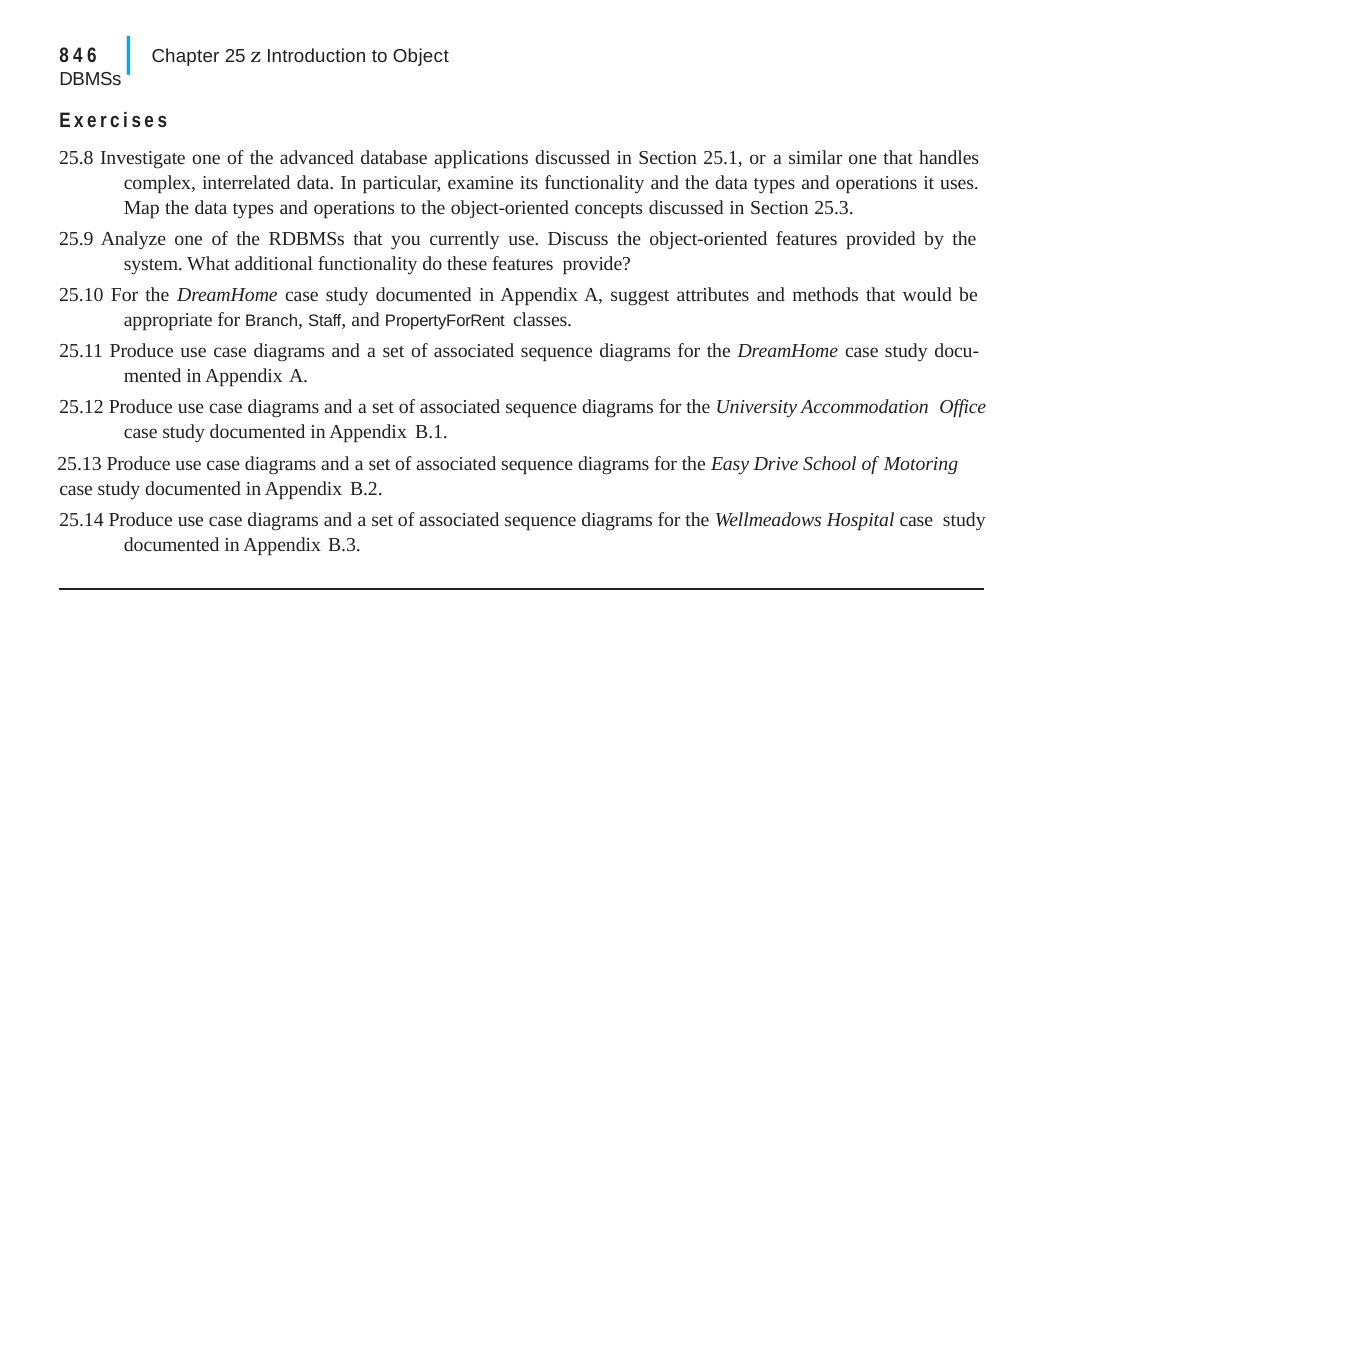

|
846	Chapter 25 z Introduction to Object DBMSs
Exercises
25.8 Investigate one of the advanced database applications discussed in Section 25.1, or a similar one that handles  complex, interrelated data. In particular, examine its functionality and the data types and operations it uses.  Map the data types and operations to the object-oriented concepts discussed in Section 25.3.
25.9 Analyze one of the RDBMSs that you currently use. Discuss the object-oriented features provided by the  system. What additional functionality do these features provide?
25.10 For the DreamHome case study documented in Appendix A, suggest attributes and methods that would be  appropriate for Branch, Staff, and PropertyForRent classes.
25.11 Produce use case diagrams and a set of associated sequence diagrams for the DreamHome case study docu-  mented in Appendix A.
25.12 Produce use case diagrams and a set of associated sequence diagrams for the University Accommodation  Office case study documented in Appendix B.1.
25.13 Produce use case diagrams and a set of associated sequence diagrams for the Easy Drive School of Motoring
case study documented in Appendix B.2.
25.14 Produce use case diagrams and a set of associated sequence diagrams for the Wellmeadows Hospital case  study documented in Appendix B.3.